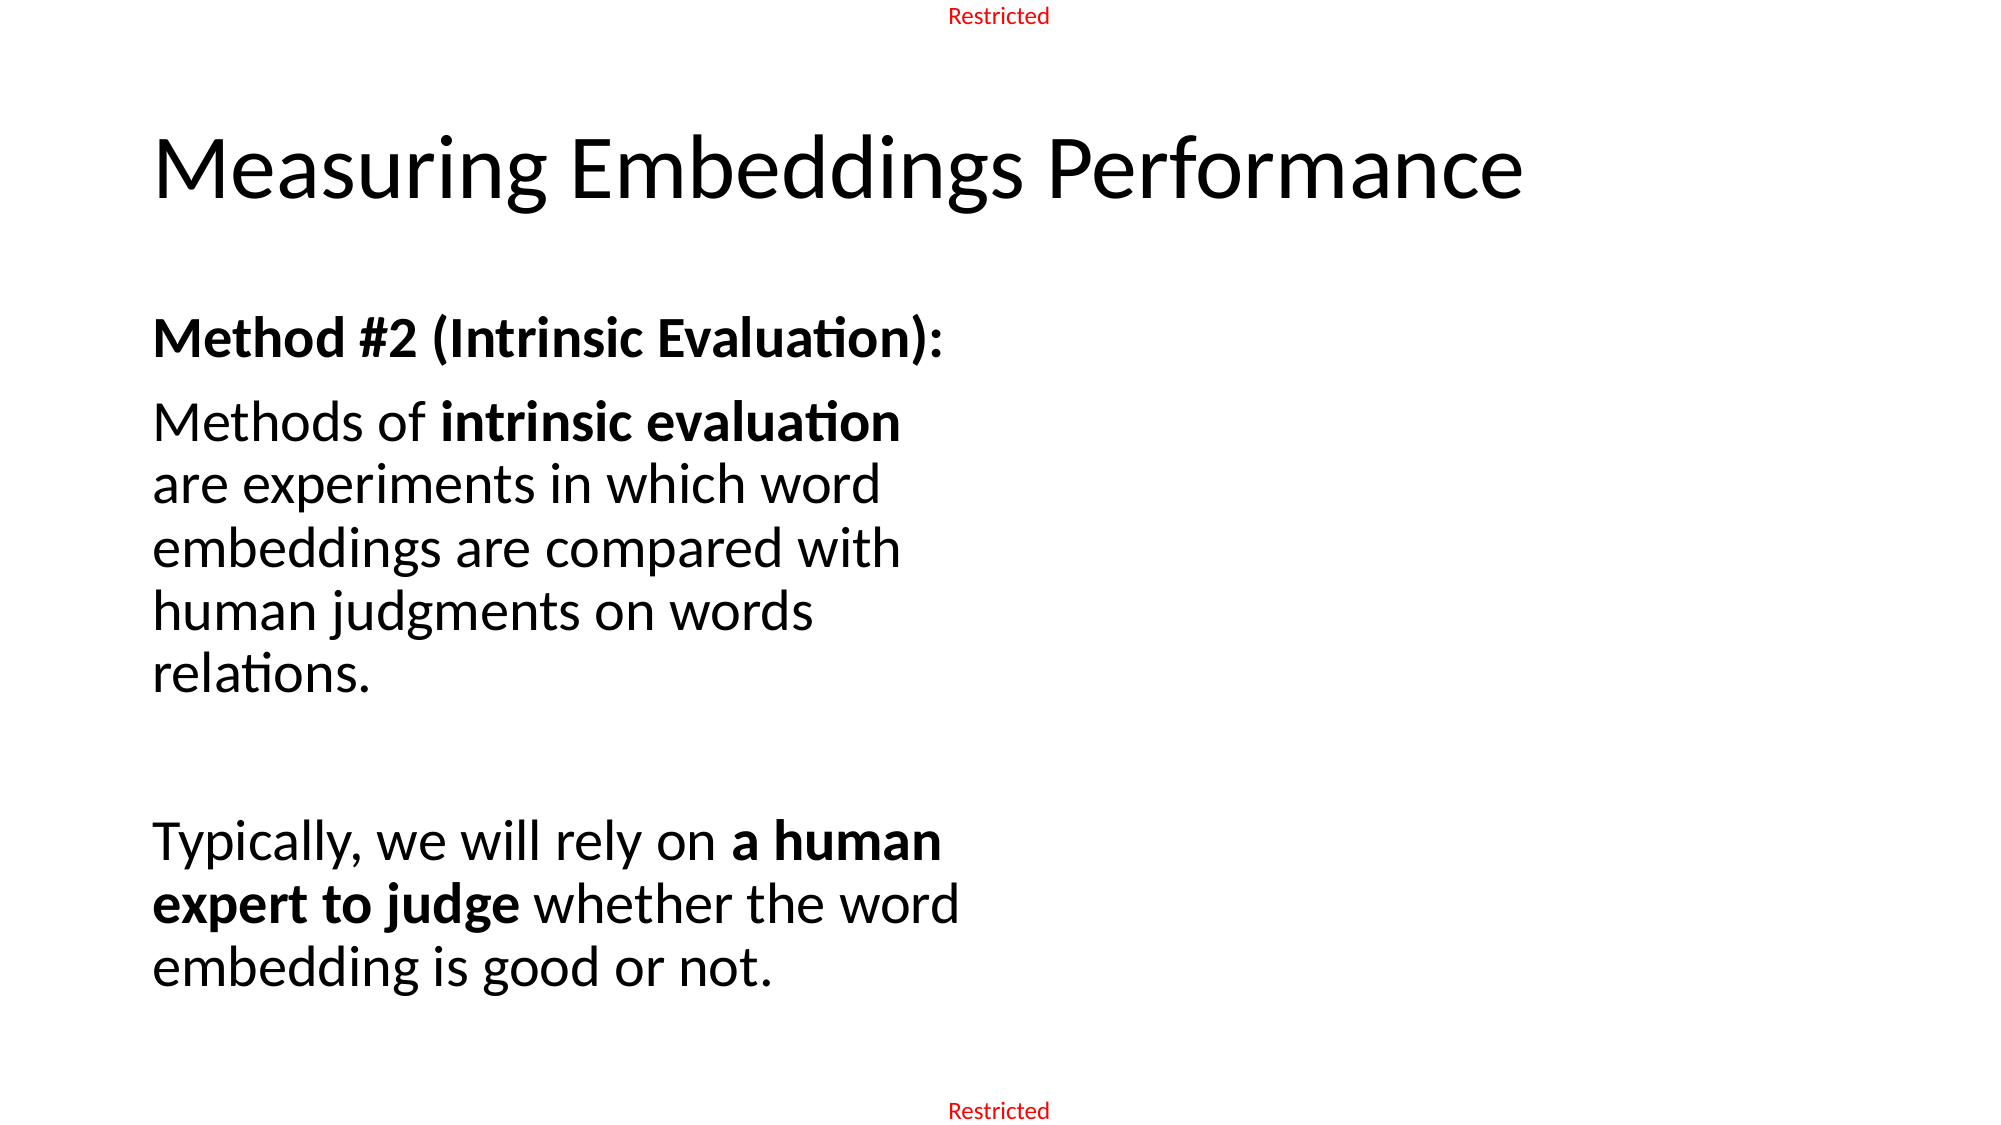

# Measuring Embeddings Performance
Method #2 (Intrinsic Evaluation):
Methods of intrinsic evaluation are experiments in which word embeddings are compared with human judgments on words relations.

Typically, we will rely on a human expert to judge whether the word embedding is good or not.